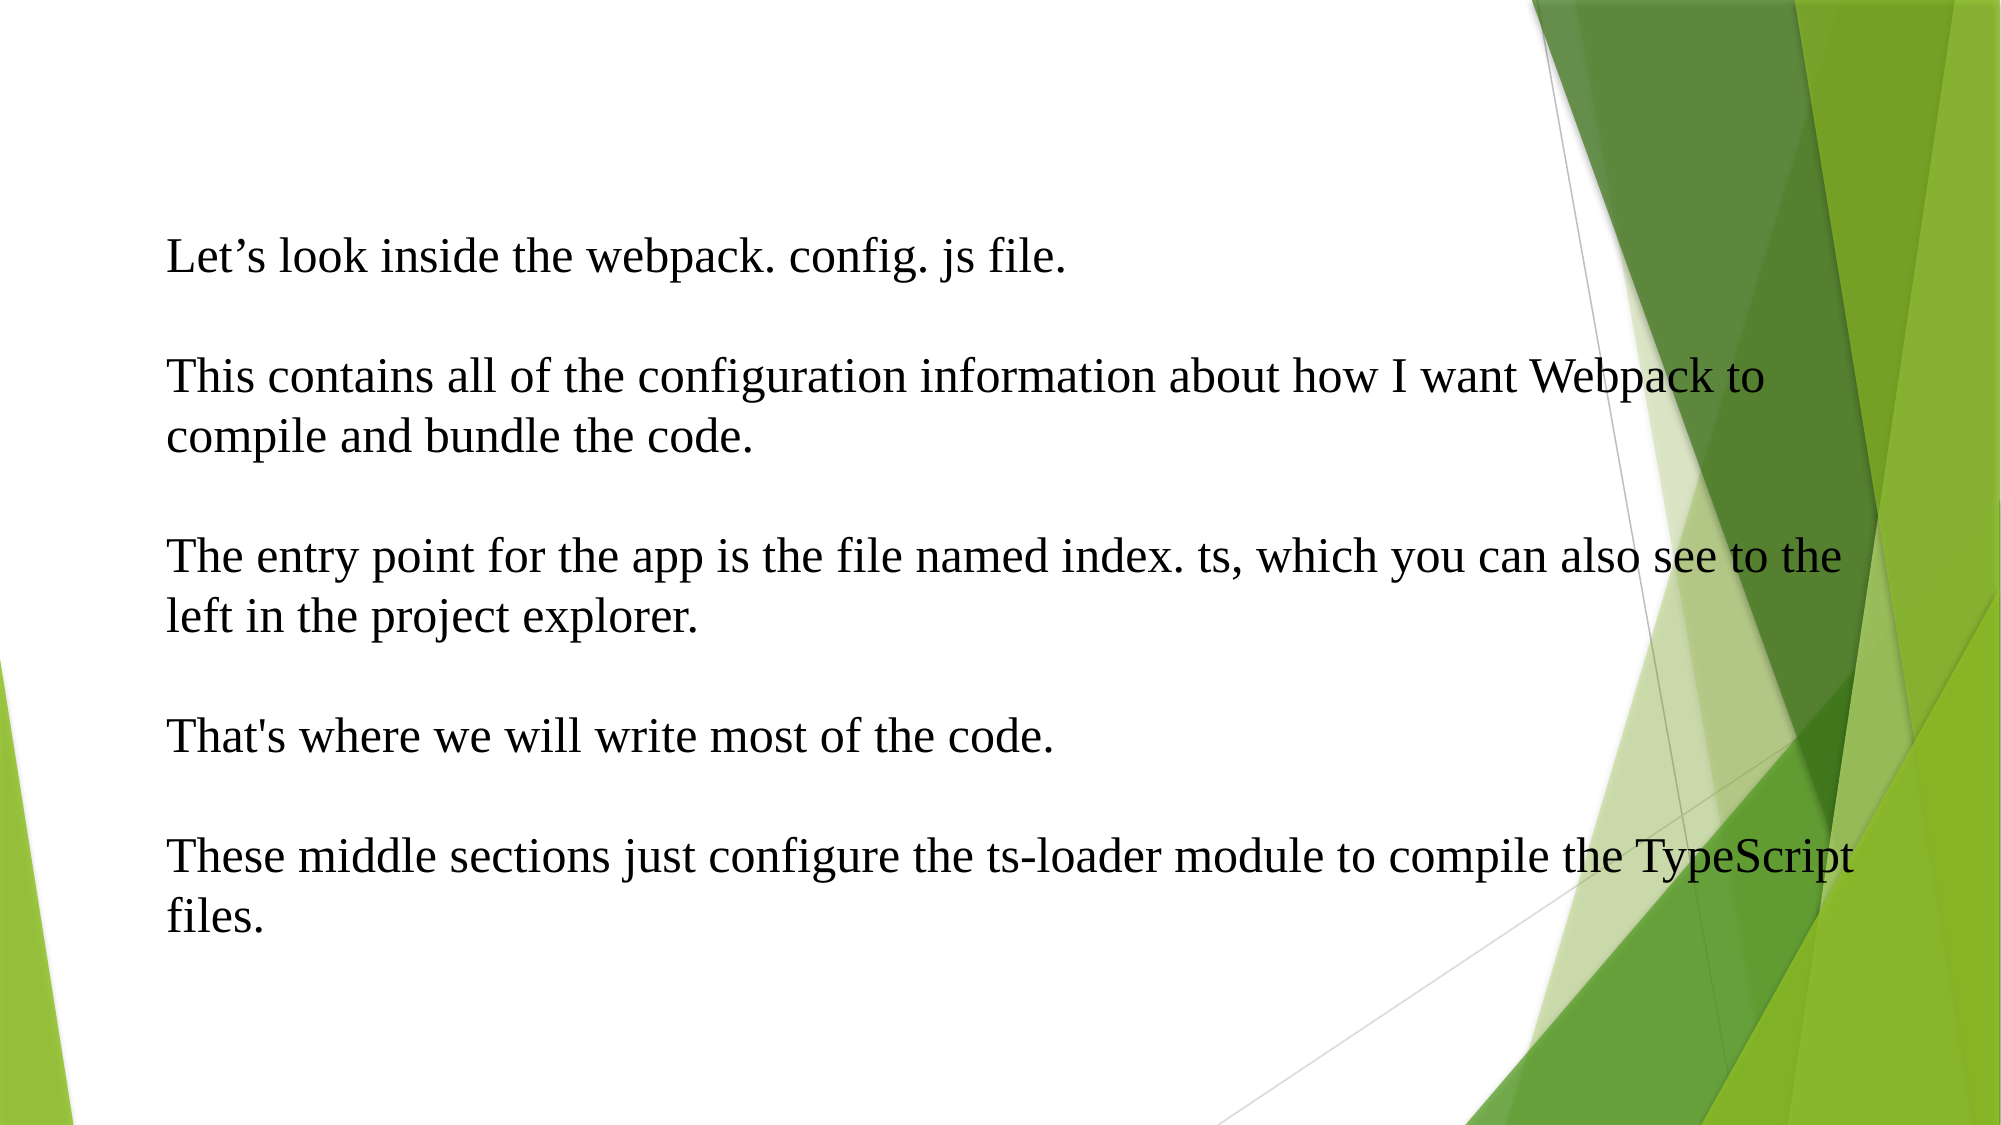

Let’s look inside the webpack. config. js file.

This contains all of the configuration information about how I want Webpack to compile and bundle the code.

The entry point for the app is the file named index. ts, which you can also see to the left in the project explorer.

That's where we will write most of the code.

These middle sections just configure the ts-loader module to compile the TypeScript files.